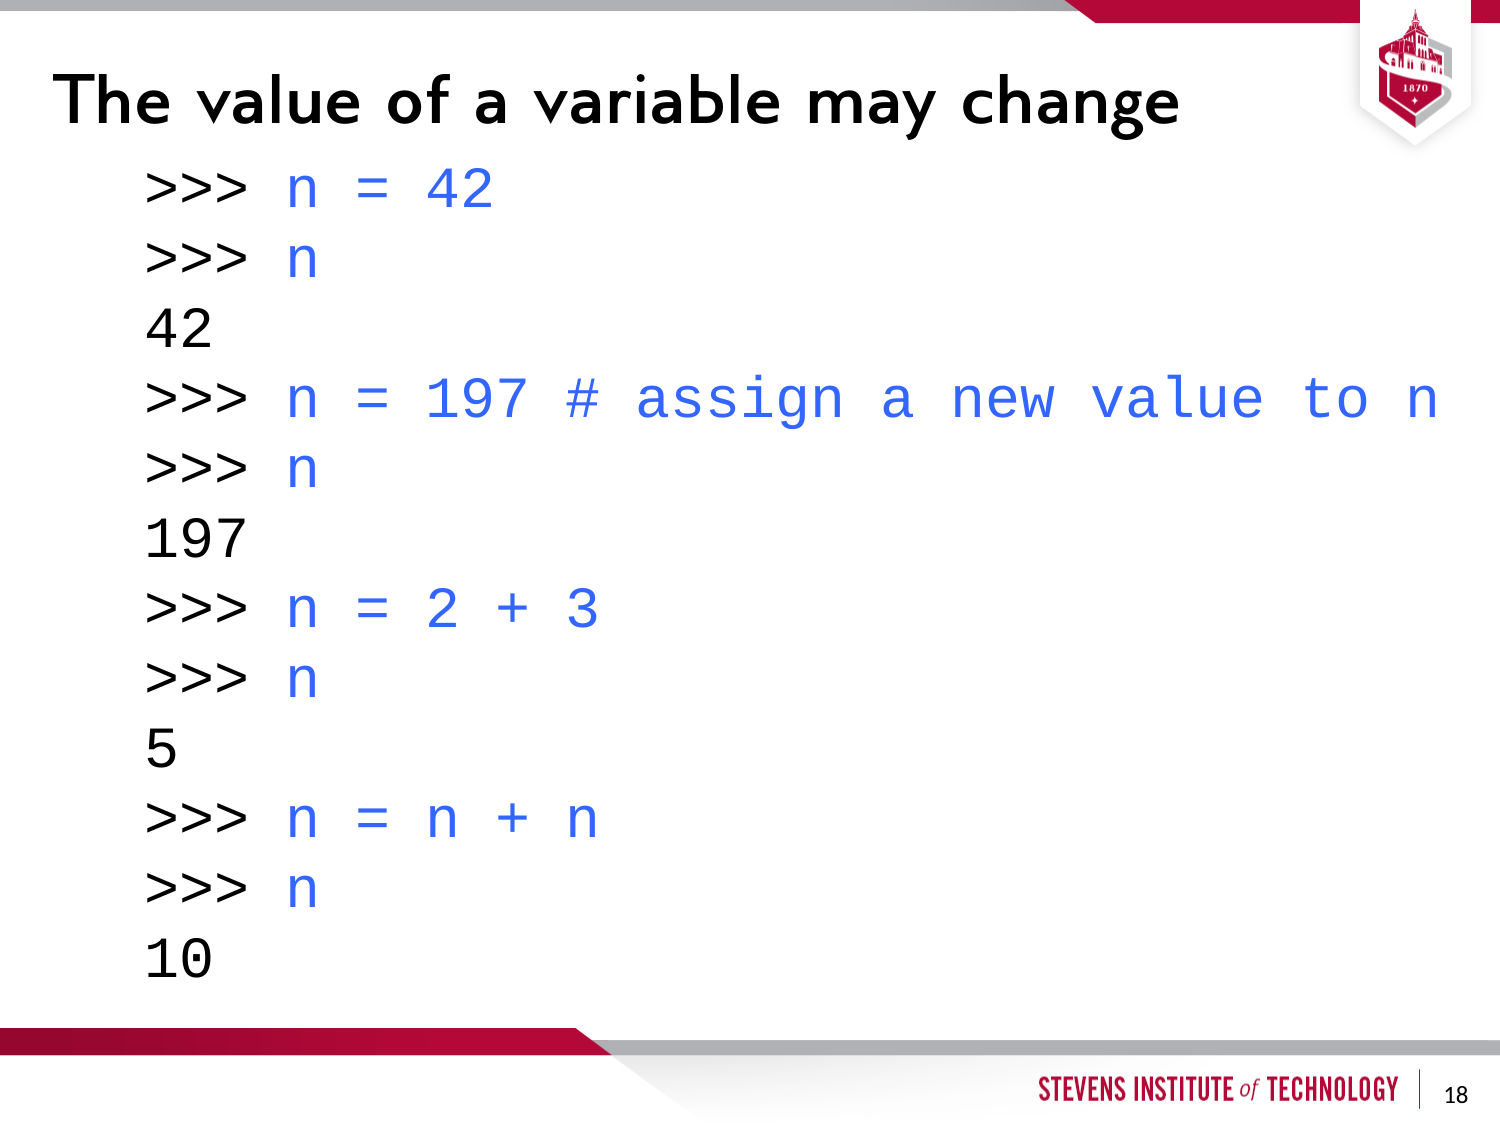

# The value of a variable may change
>>> n = 42
>>> n
42
>>> n = 197 # assign a new value to n
>>> n
197
>>> n = 2 + 3
>>> n
5
>>> n = n + n
>>> n
10

18